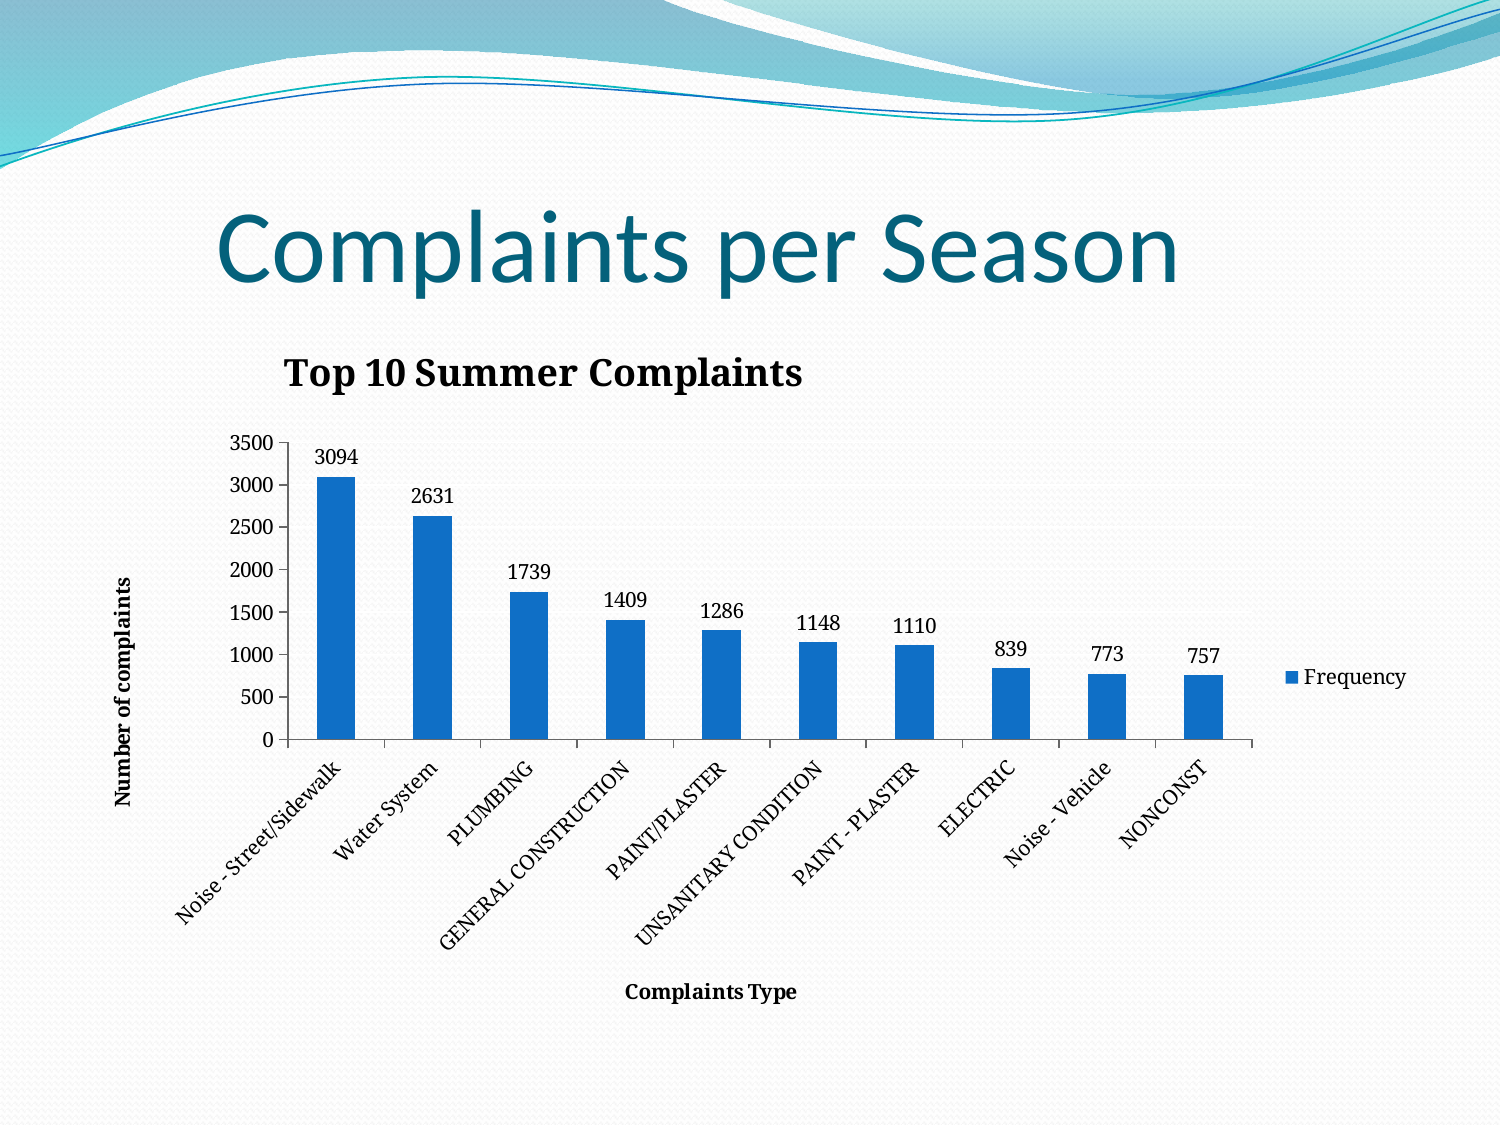

# Complaints per Season

### Chart: Top 10 Summer Complaints

| Category | Frequency |
|---|---|
| Noise - Street/Sidewalk | 3094.0 |
| Water System | 2631.0 |
| PLUMBING | 1739.0 |
| GENERAL CONSTRUCTION | 1409.0 |
| PAINT/PLASTER | 1286.0 |
| UNSANITARY CONDITION | 1148.0 |
| PAINT - PLASTER | 1110.0 |
| ELECTRIC | 839.0 |
| Noise - Vehicle | 773.0 |
| NONCONST | 757.0 |